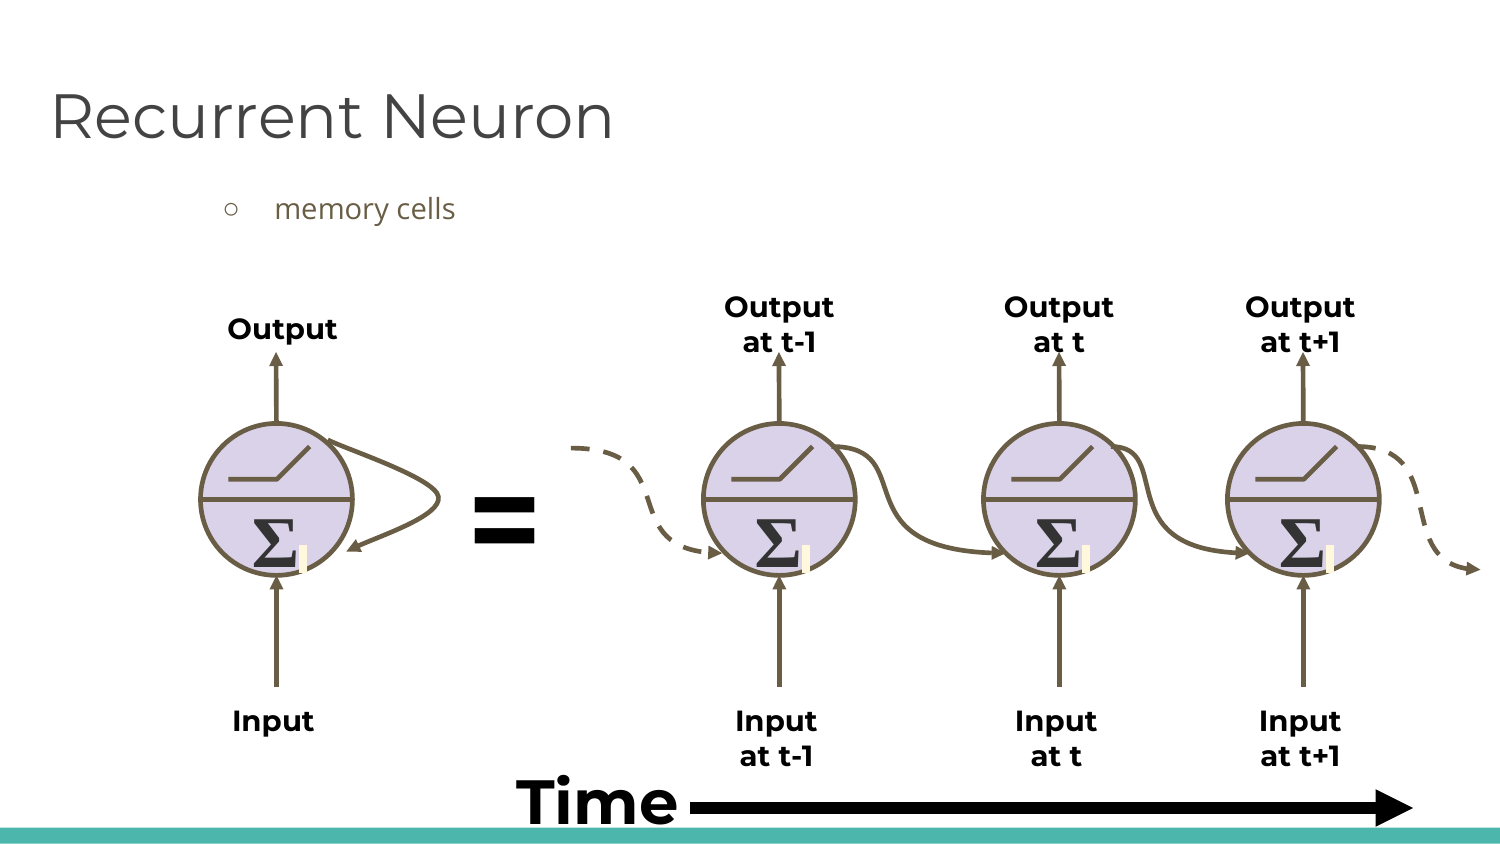

Recurrent Neuron
memory cells
Output at t-1
Output at t
Output at t+1
Output

=

Σ
Σ
Σ
Σ
Input
Input
at t-1
Input at t
Input at t+1
Time